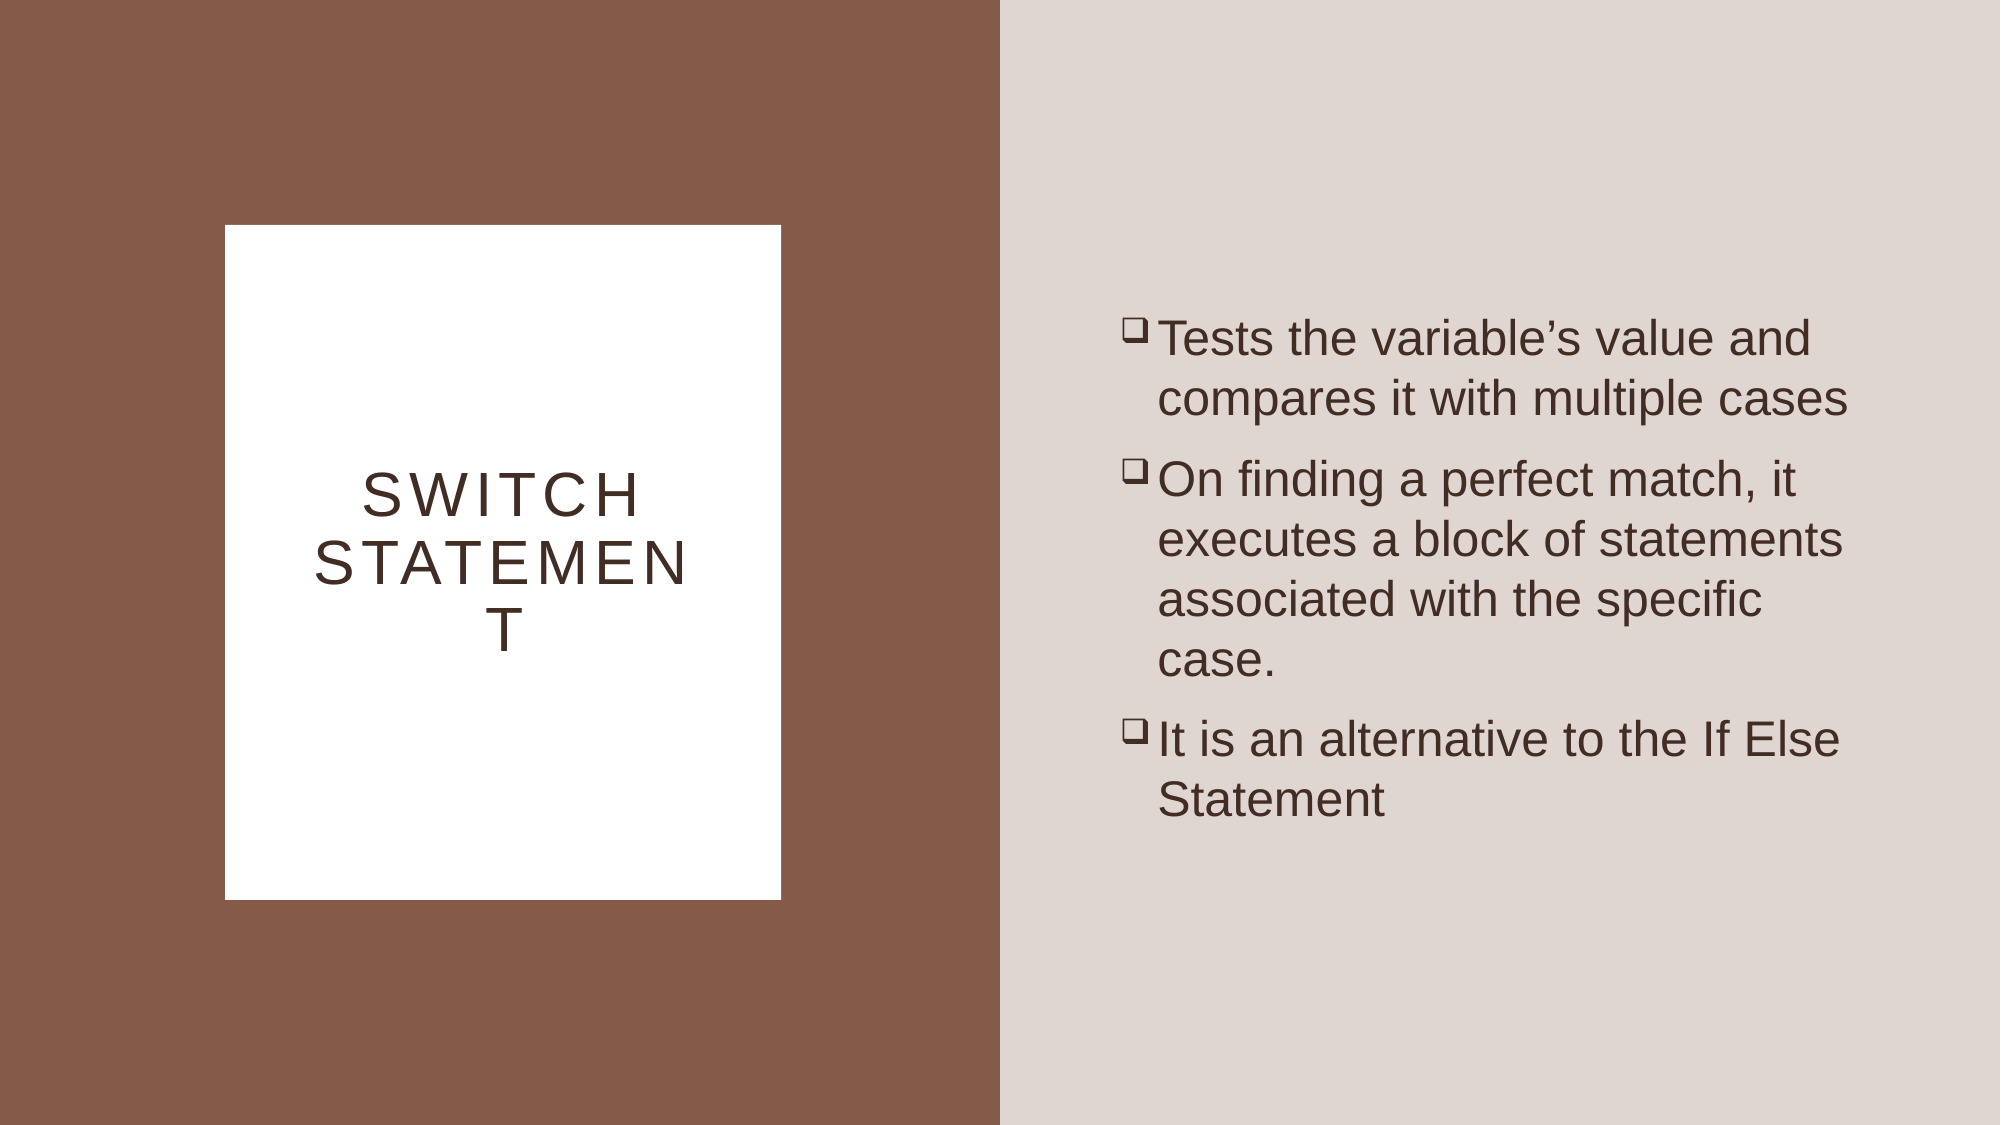

Tests the variable’s value and compares it with multiple cases
On finding a perfect match, it executes a block of statements associated with the specific case.
It is an alternative to the If Else Statement

# Switch statement